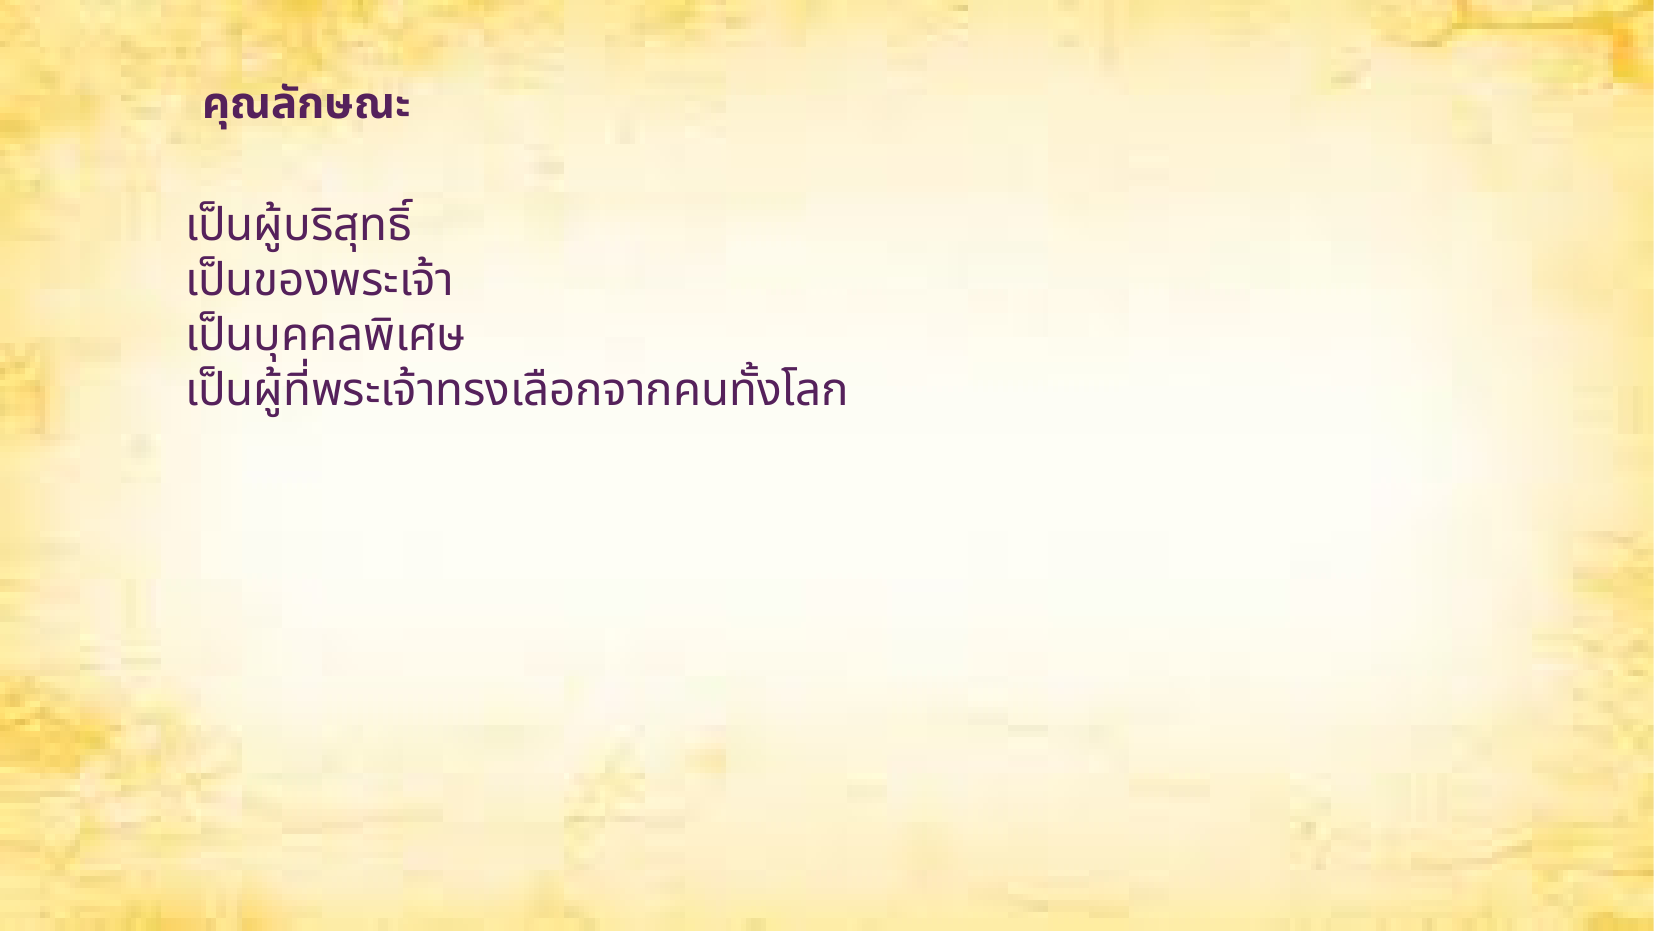

คุณลักษณะ
เป็นผู้บริสุทธิ์
เป็นของพระเจ้า
เป็นบุคคลพิเศษ
เป็นผู้ที่พระเจ้าทรงเลือกจากคนทั้งโลก